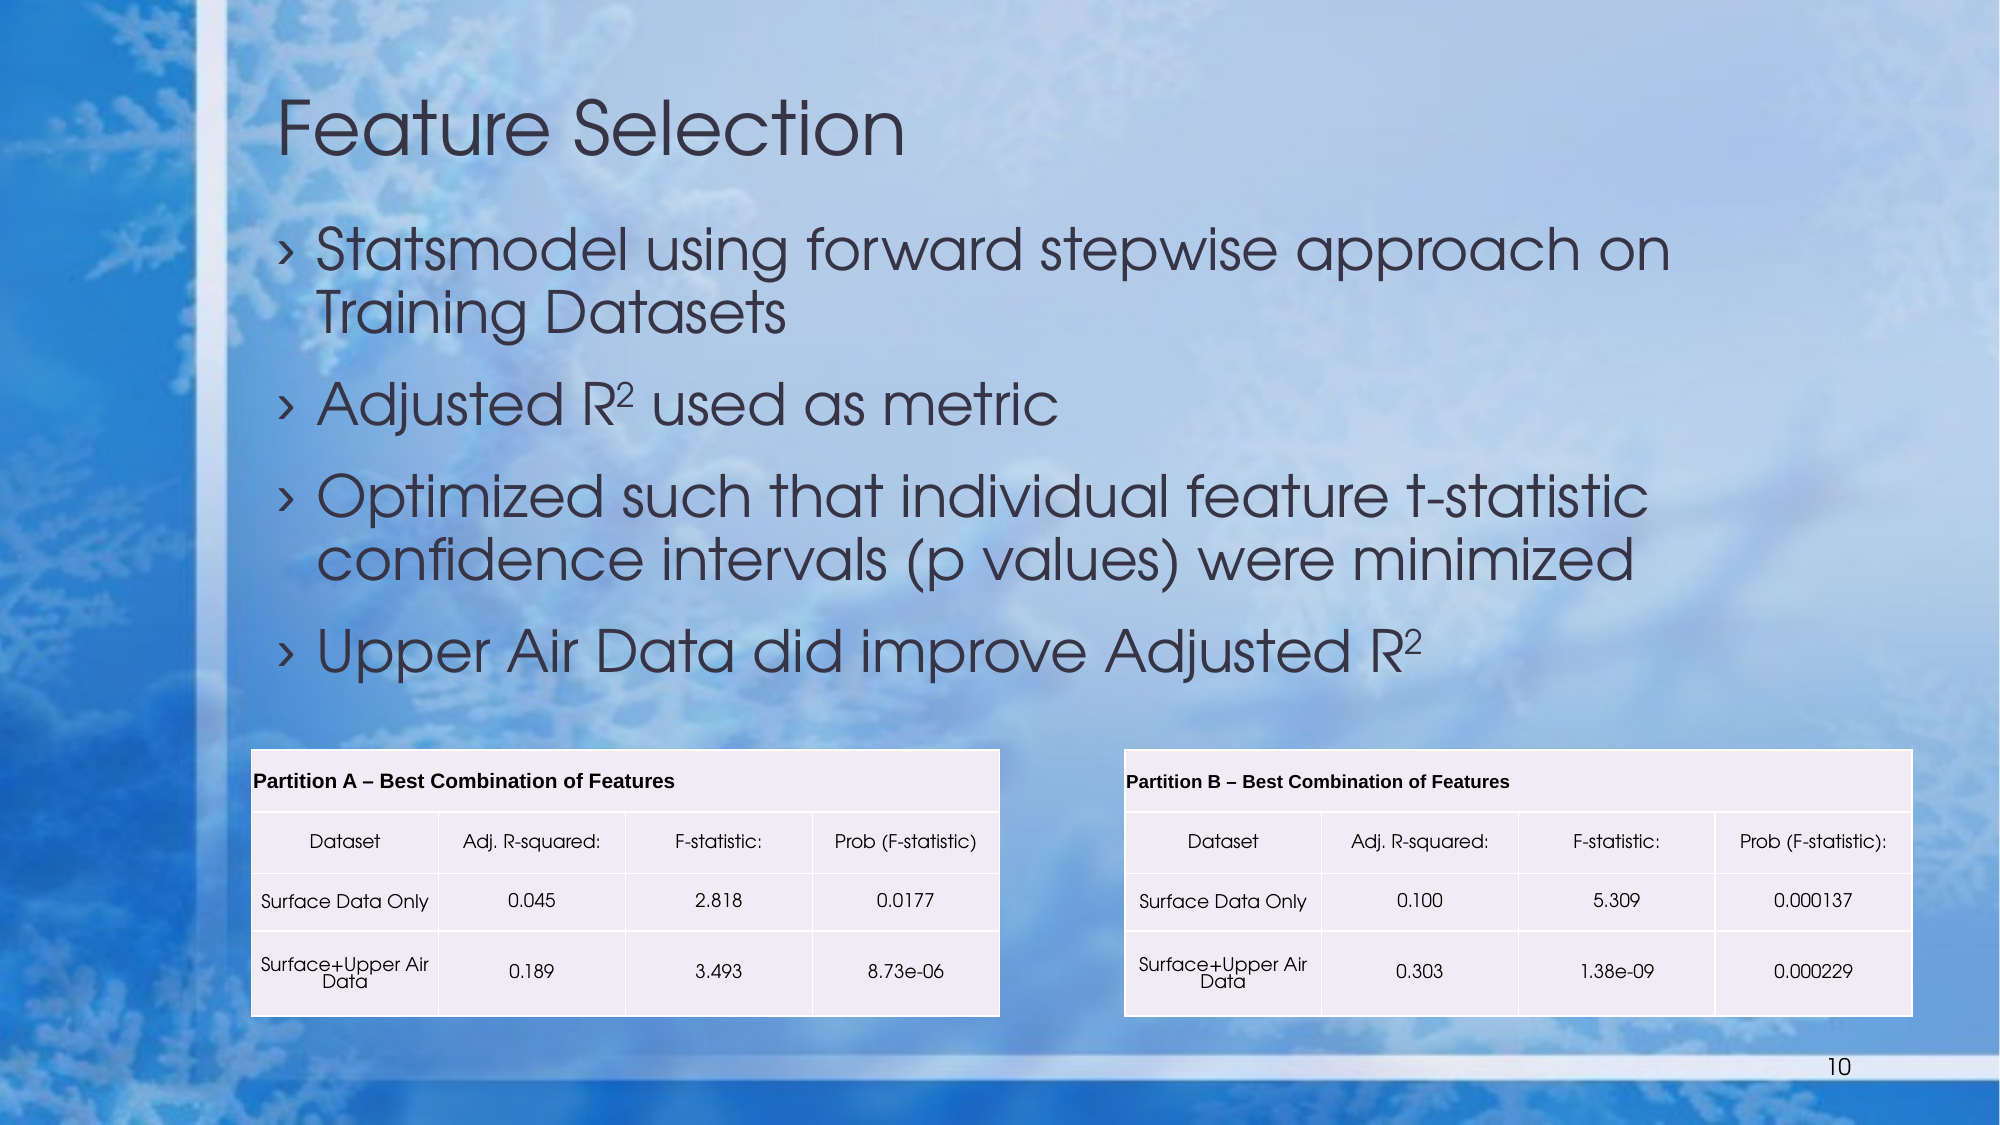

# Feature Selection
Statsmodel using forward stepwise approach on Training Datasets
Adjusted R2 used as metric
Optimized such that individual feature t-statistic confidence intervals (p values) were minimized
Upper Air Data did improve Adjusted R2

| Partition A – Best Combination of Features |  |  |  |
| --- | --- | --- | --- |
| Dataset | Adj. R-squared: | F-statistic: | Prob (F-statistic) |
| Surface Data Only | 0.045 | 2.818 | 0.0177 |
| Surface+Upper Air Data | 0.189 | 3.493 | 8.73e-06 |
| Partition B – Best Combination of Features |  |  |  |
| --- | --- | --- | --- |
| Dataset | Adj. R-squared: | F-statistic: | Prob (F-statistic): |
| Surface Data Only | 0.100 | 5.309 | 0.000137 |
| Surface+Upper Air Data | 0.303 | 1.38e-09 | 0.000229 |
10